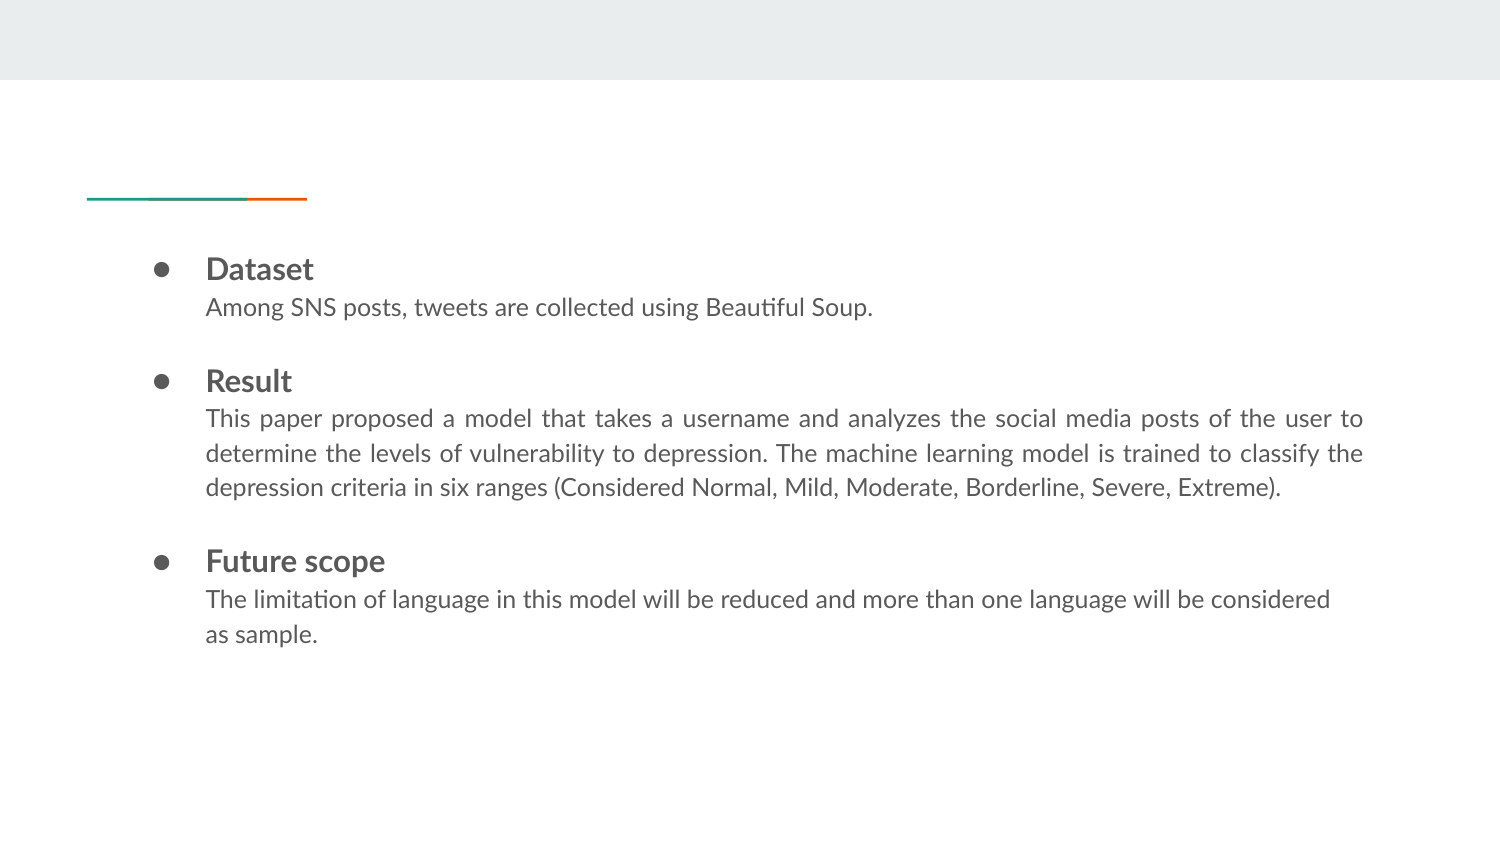

Dataset
Among SNS posts, tweets are collected using Beautiful Soup.

Result
This paper proposed a model that takes a username and analyzes the social media posts of the user to determine the levels of vulnerability to depression. The machine learning model is trained to classify the depression criteria in six ranges (Considered Normal, Mild, Moderate, Borderline, Severe, Extreme).

Future scope
The limitation of language in this model will be reduced and more than one language will be considered
as sample.